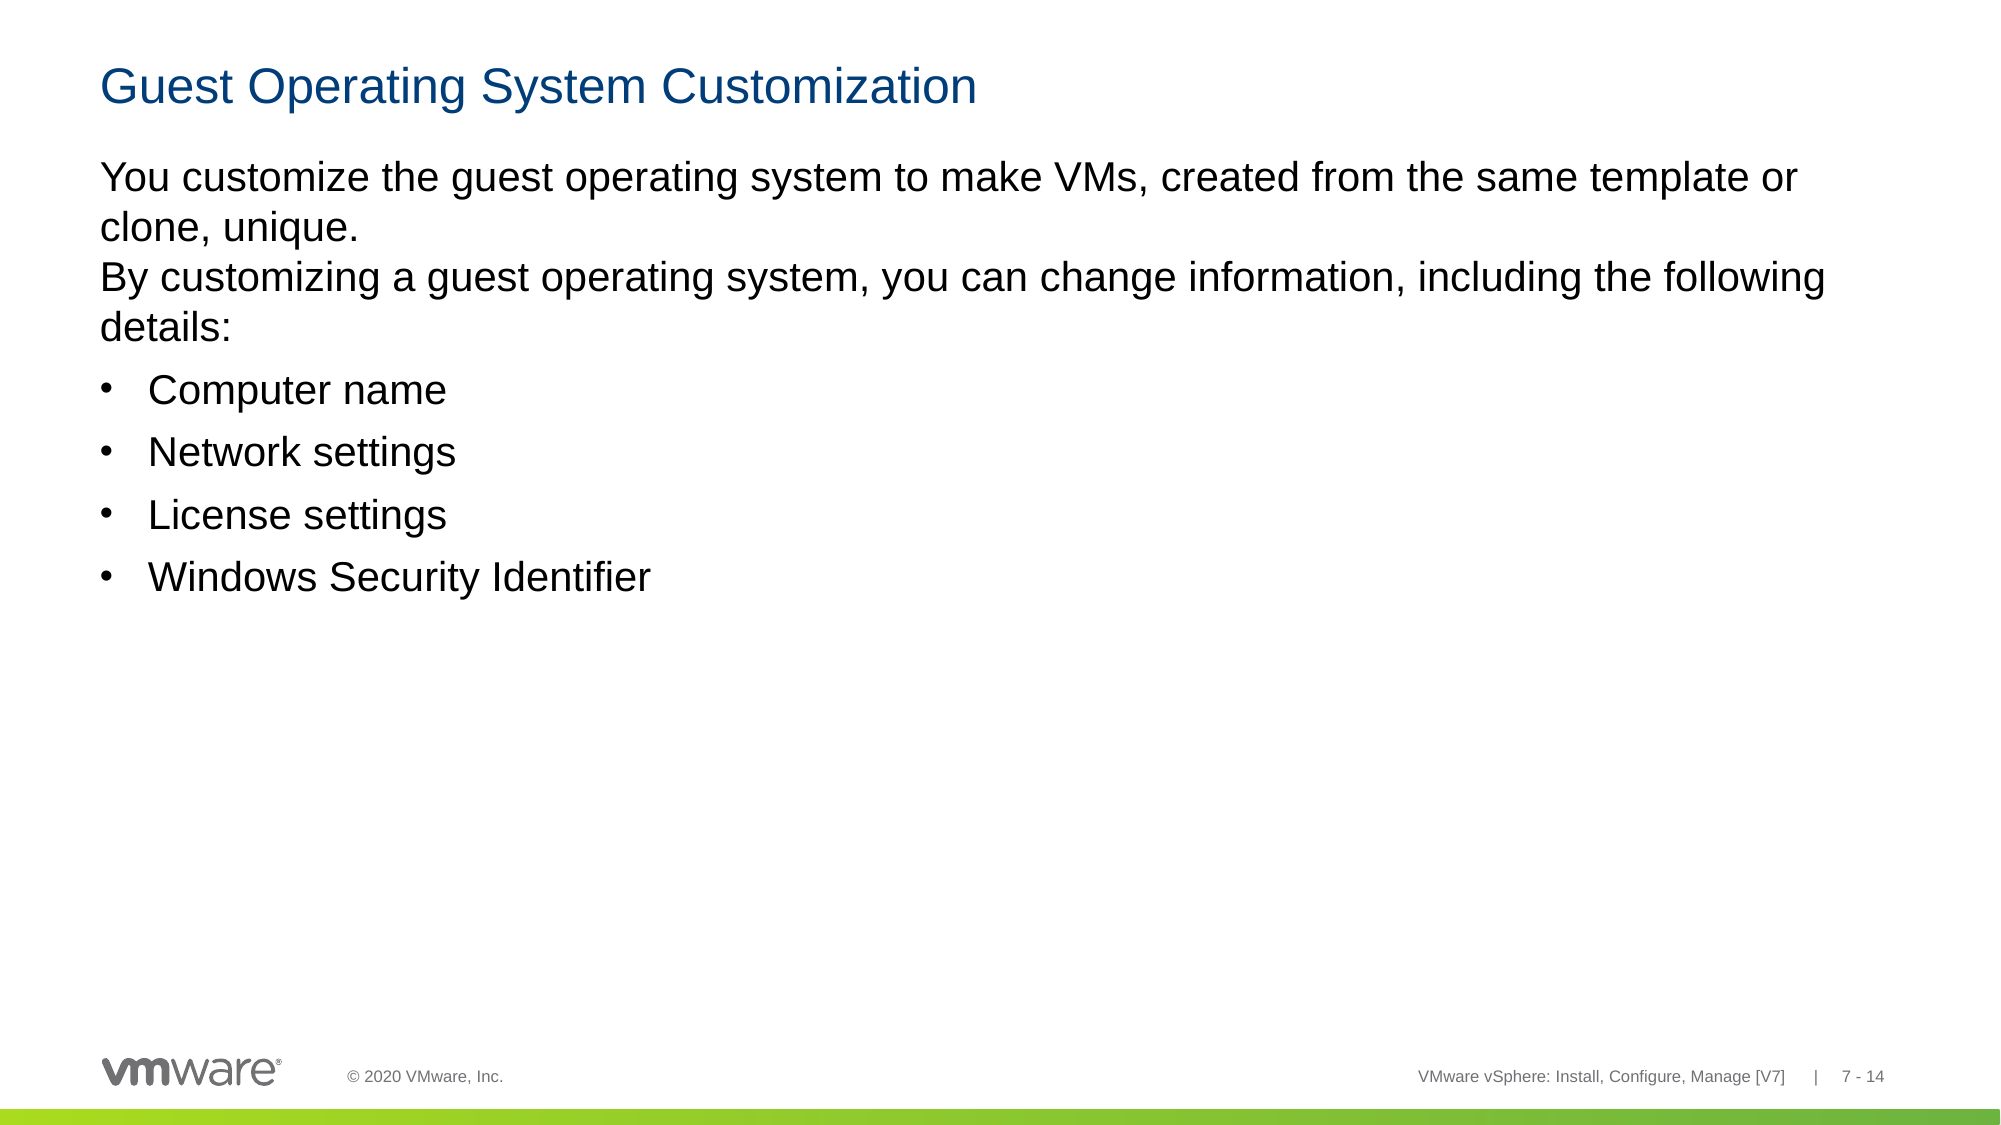

# Guest Operating System Customization
You customize the guest operating system to make VMs, created from the same template or clone, unique.
By customizing a guest operating system, you can change information, including the following details:
Computer name
Network settings
License settings
Windows Security Identifier
VMware vSphere: Install, Configure, Manage [V7]      |     7 - 14